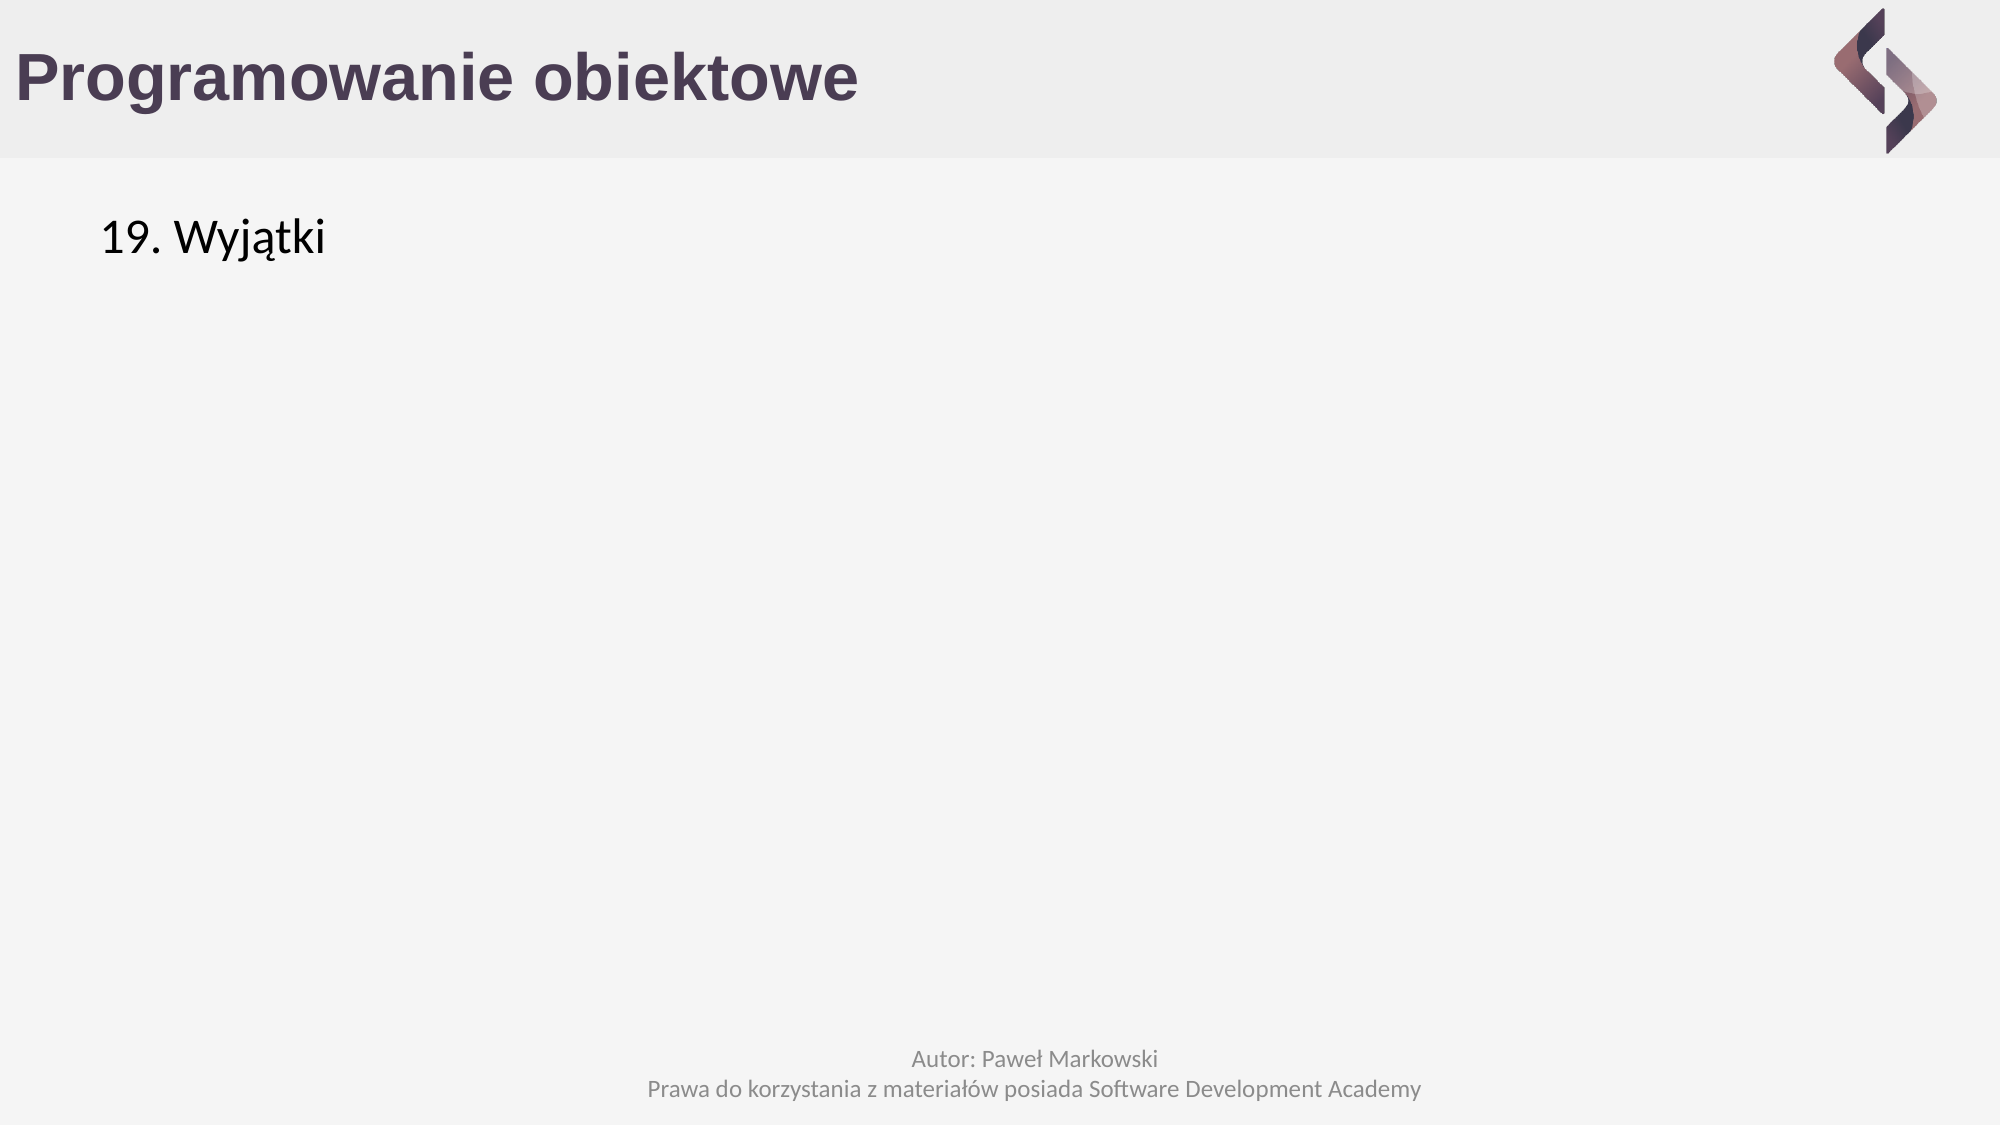

# Programowanie obiektowe
19. Wyjątki

Autor: Paweł Markowski
Prawa do korzystania z materiałów posiada Software Development Academy